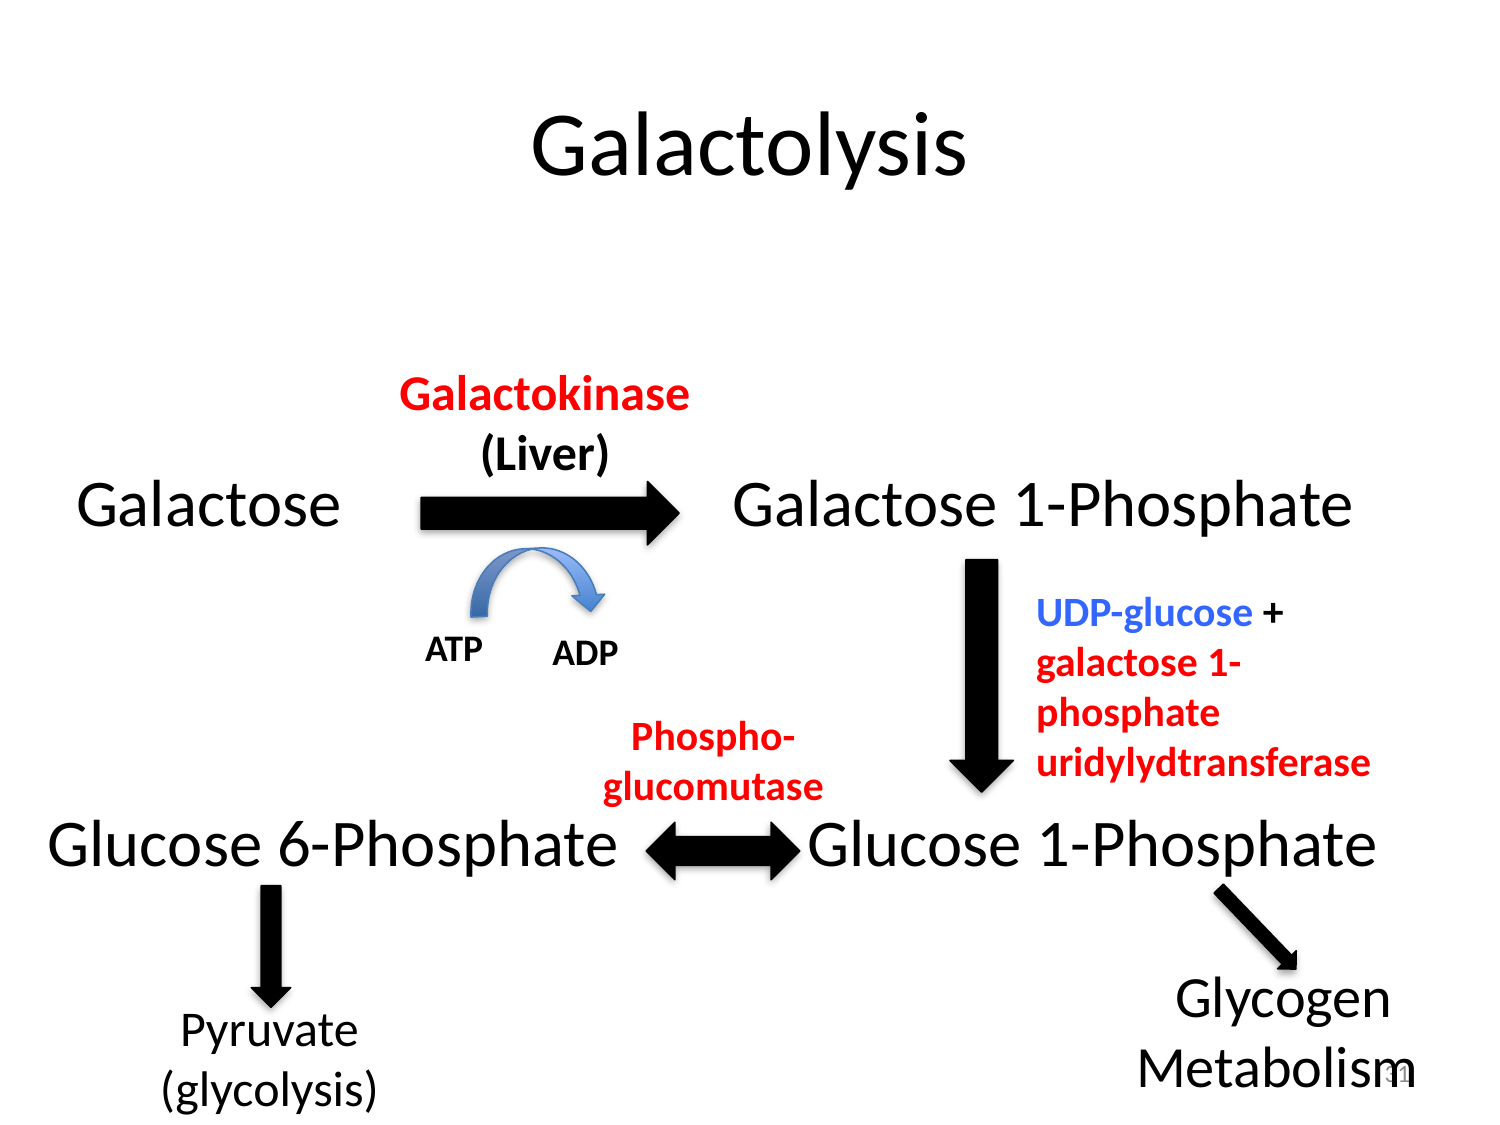

# Galactolysis

Galactokinase
(Liver)
Galactose
Galactose 1-Phosphate

UDP-glucose + galactose 1-phosphate uridylydtransferase
ATP
ADP

Phospho-glucomutase
Glucose 6-Phosphate
Glucose 1-Phosphate

Glycogen
Metabolism
Pyruvate (glycolysis)
31